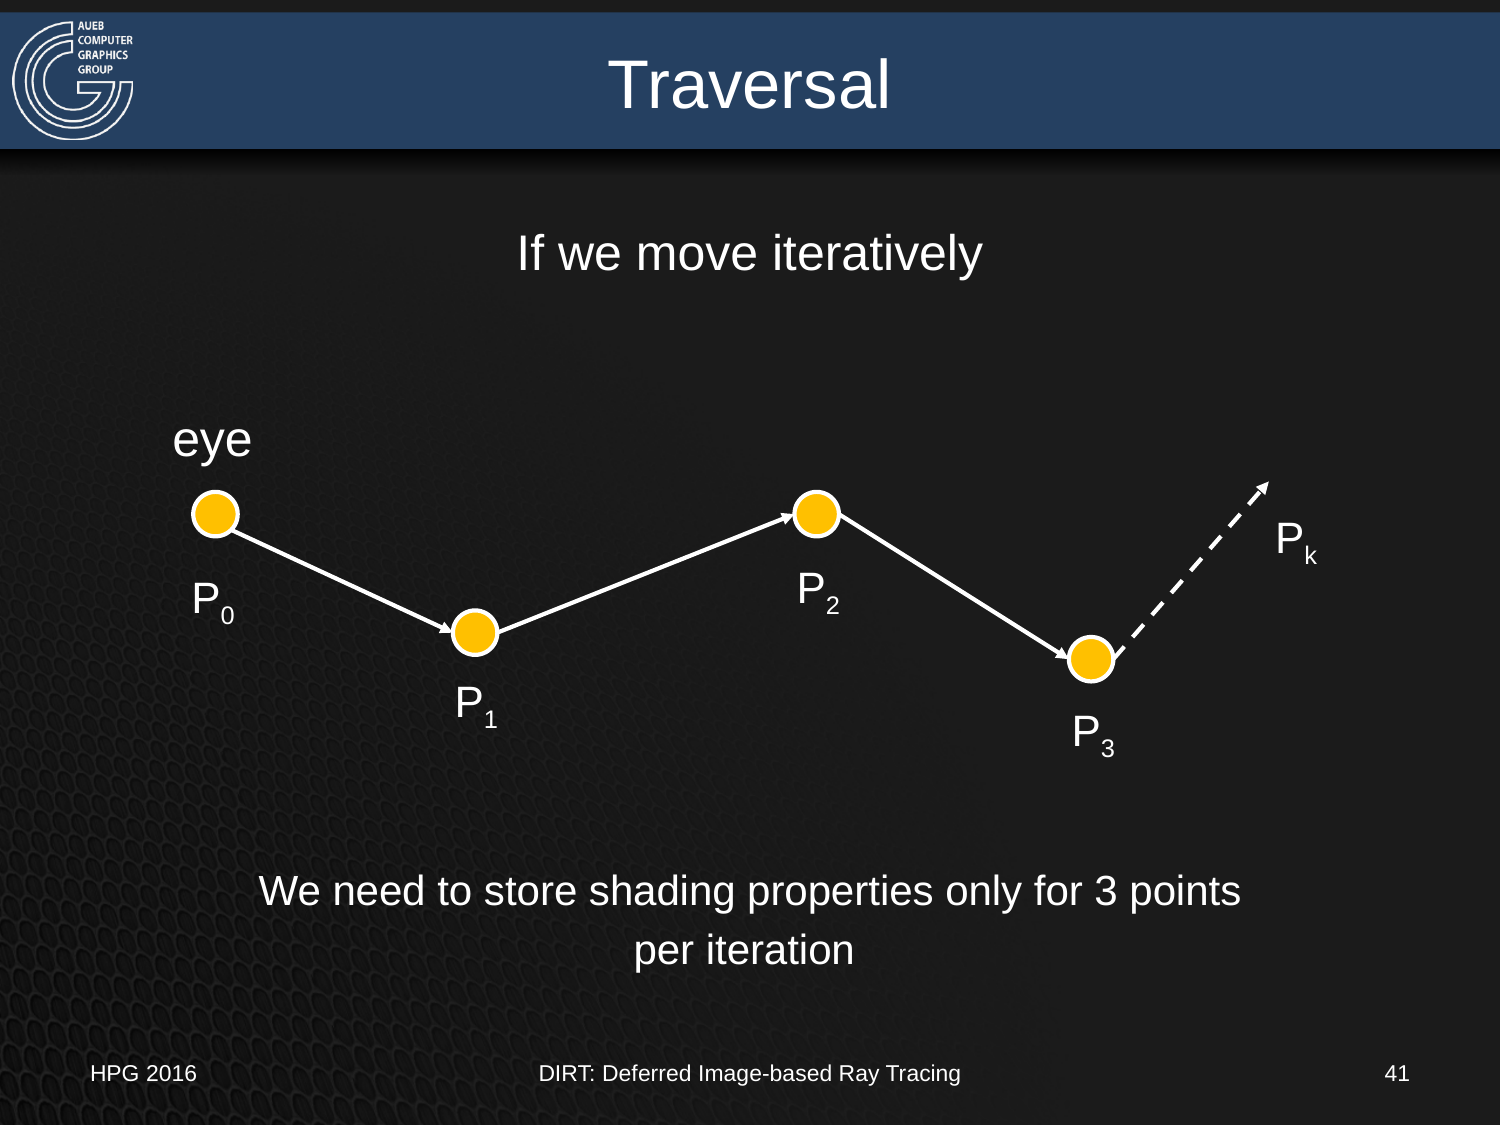

# Traversal
If we move iteratively

eye

Pk

P2

P0

P1

P3

We need to store shading properties only for 3 points
per iteration

HPG 2016
DIRT: Deferred Image-based Ray Tracing
41